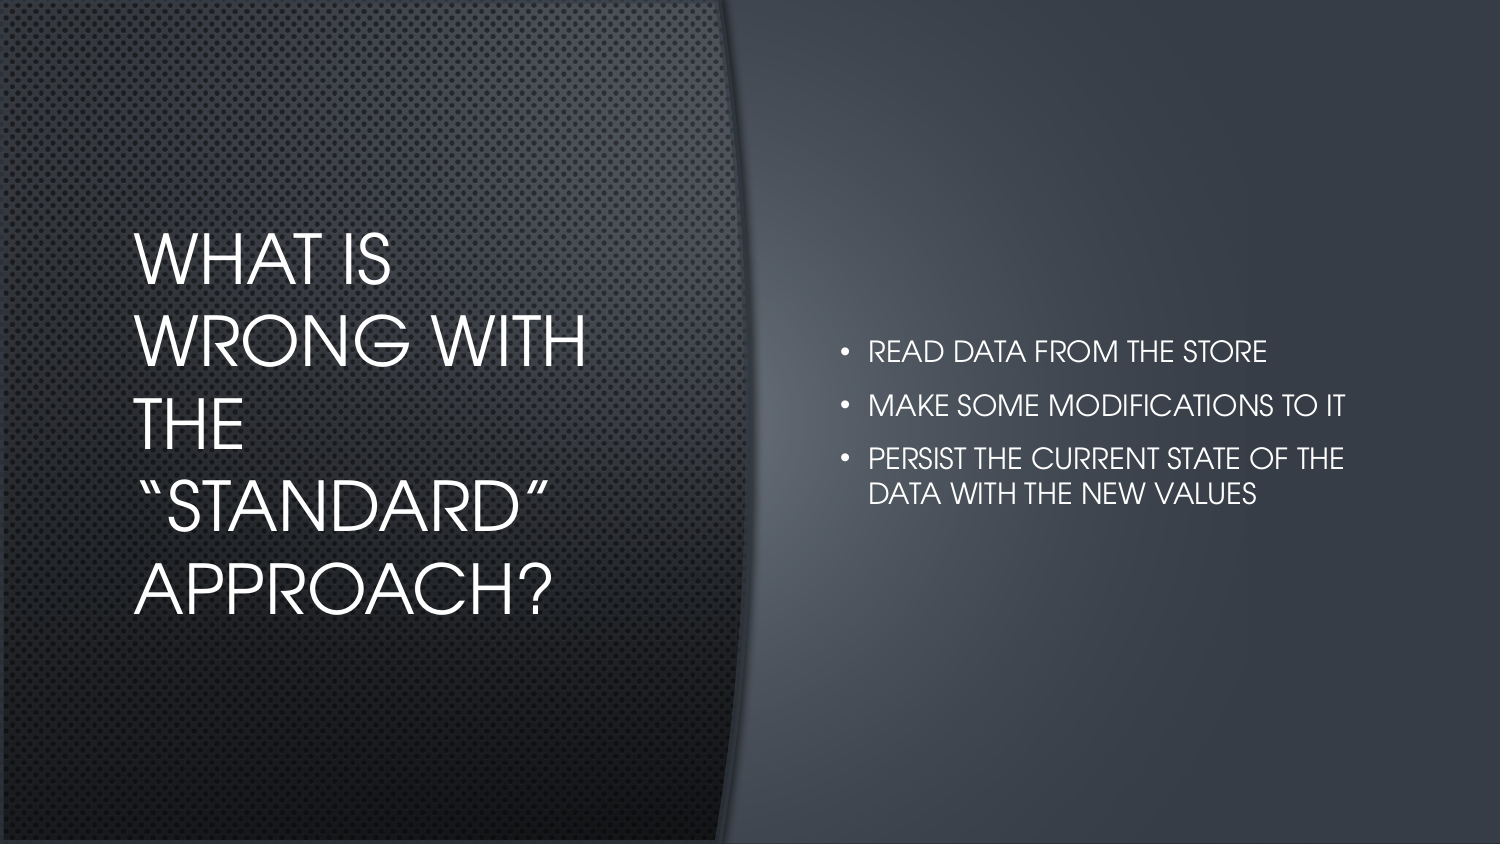

# What is wrong with the “standard” approach?
read data from the store​
make some modifications to it​
persist the current state of the data with the new values